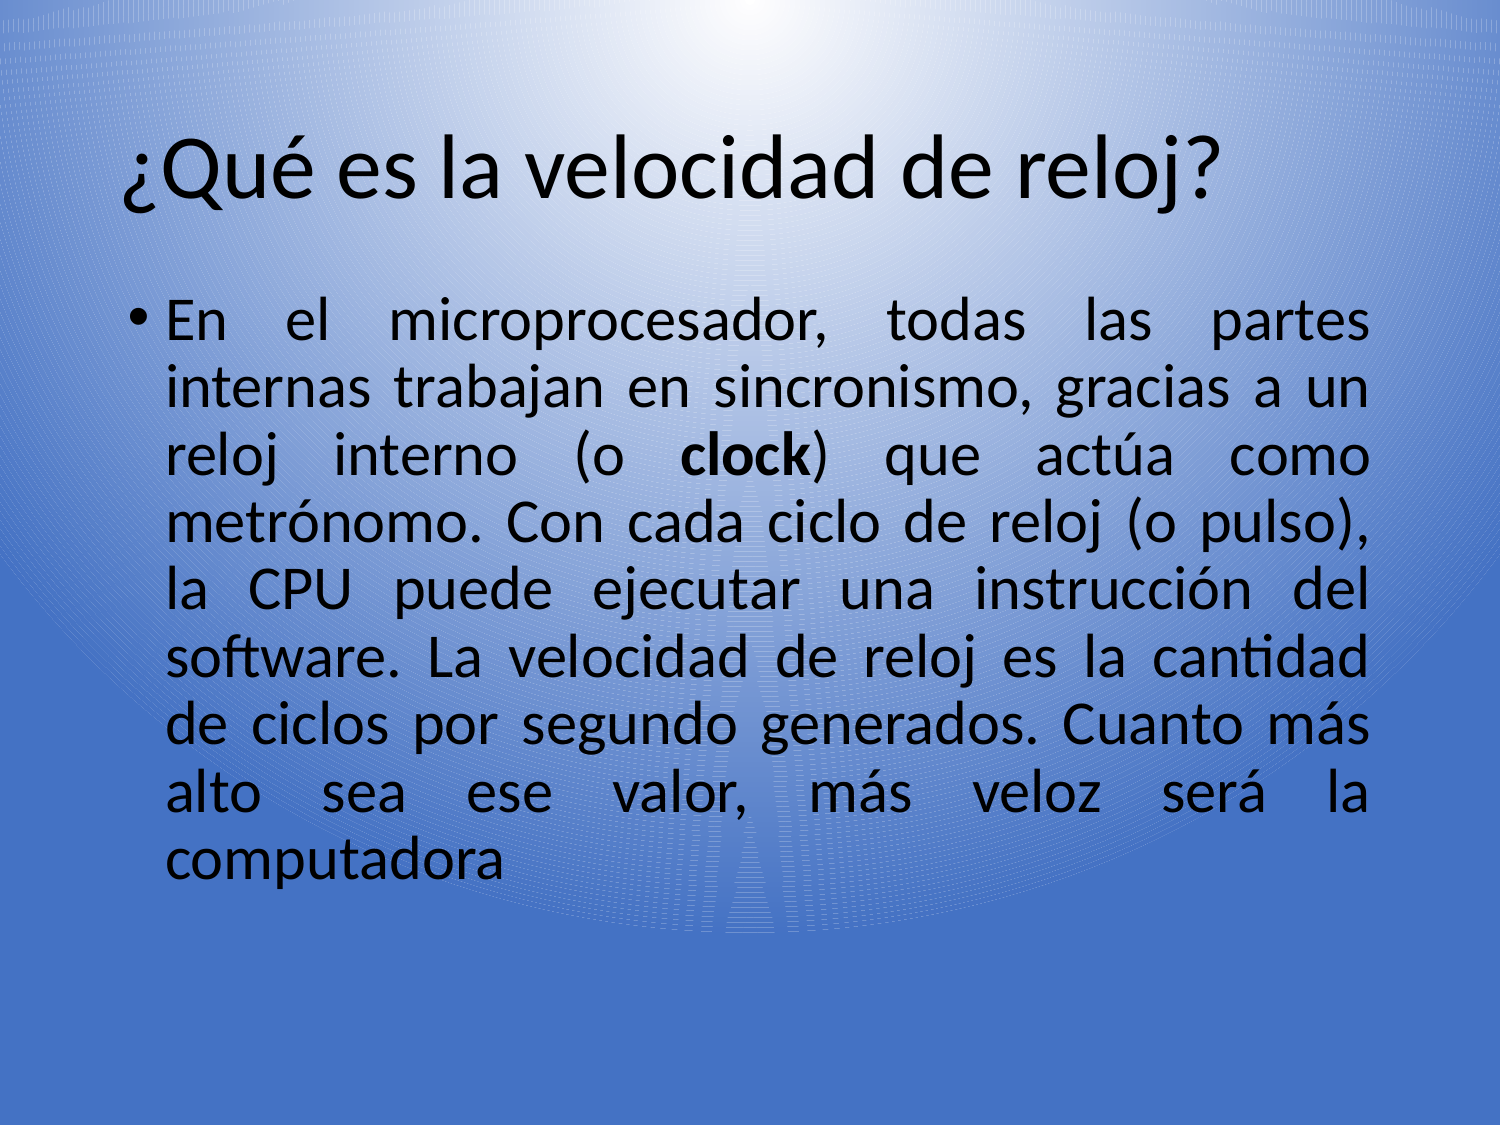

# ¿Qué es la velocidad de reloj?
En el microprocesador, todas las partes internas trabajan en sincronismo, gracias a un reloj interno (o clock) que actúa como metrónomo. Con cada ciclo de reloj (o pulso), la CPU puede ejecutar una instrucción del software. La velocidad de reloj es la cantidad de ciclos por segundo generados. Cuanto más alto sea ese valor, más veloz será la computadora